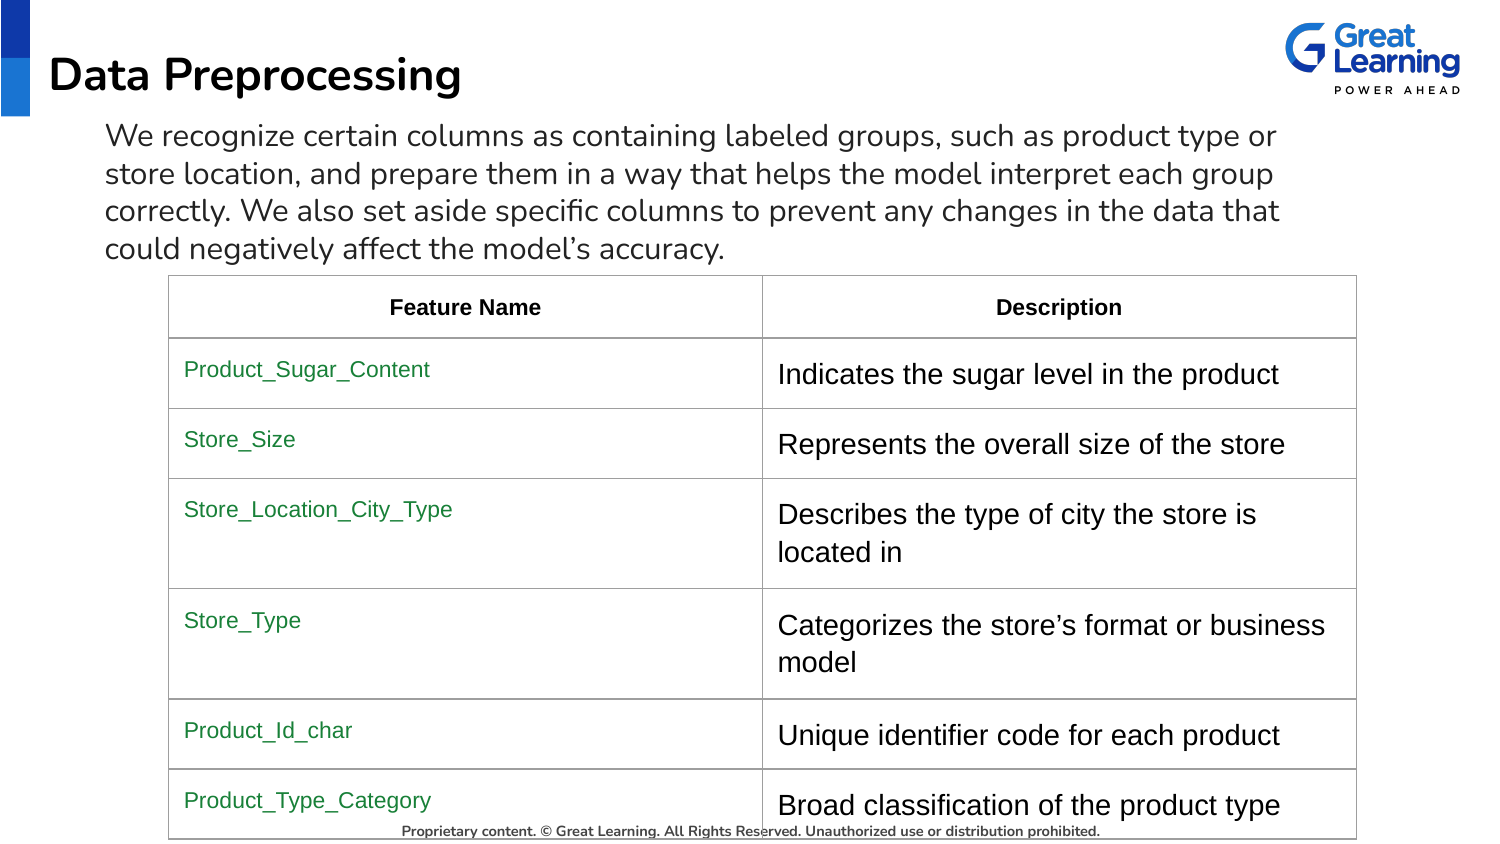

# Data Preprocessing
We recognize certain columns as containing labeled groups, such as product type or store location, and prepare them in a way that helps the model interpret each group correctly. We also set aside specific columns to prevent any changes in the data that could negatively affect the model’s accuracy.
| Feature Name | Description |
| --- | --- |
| Product\_Sugar\_Content | Indicates the sugar level in the product |
| Store\_Size | Represents the overall size of the store |
| Store\_Location\_City\_Type | Describes the type of city the store is located in |
| Store\_Type | Categorizes the store’s format or business model |
| Product\_Id\_char | Unique identifier code for each product |
| Product\_Type\_Category | Broad classification of the product type |